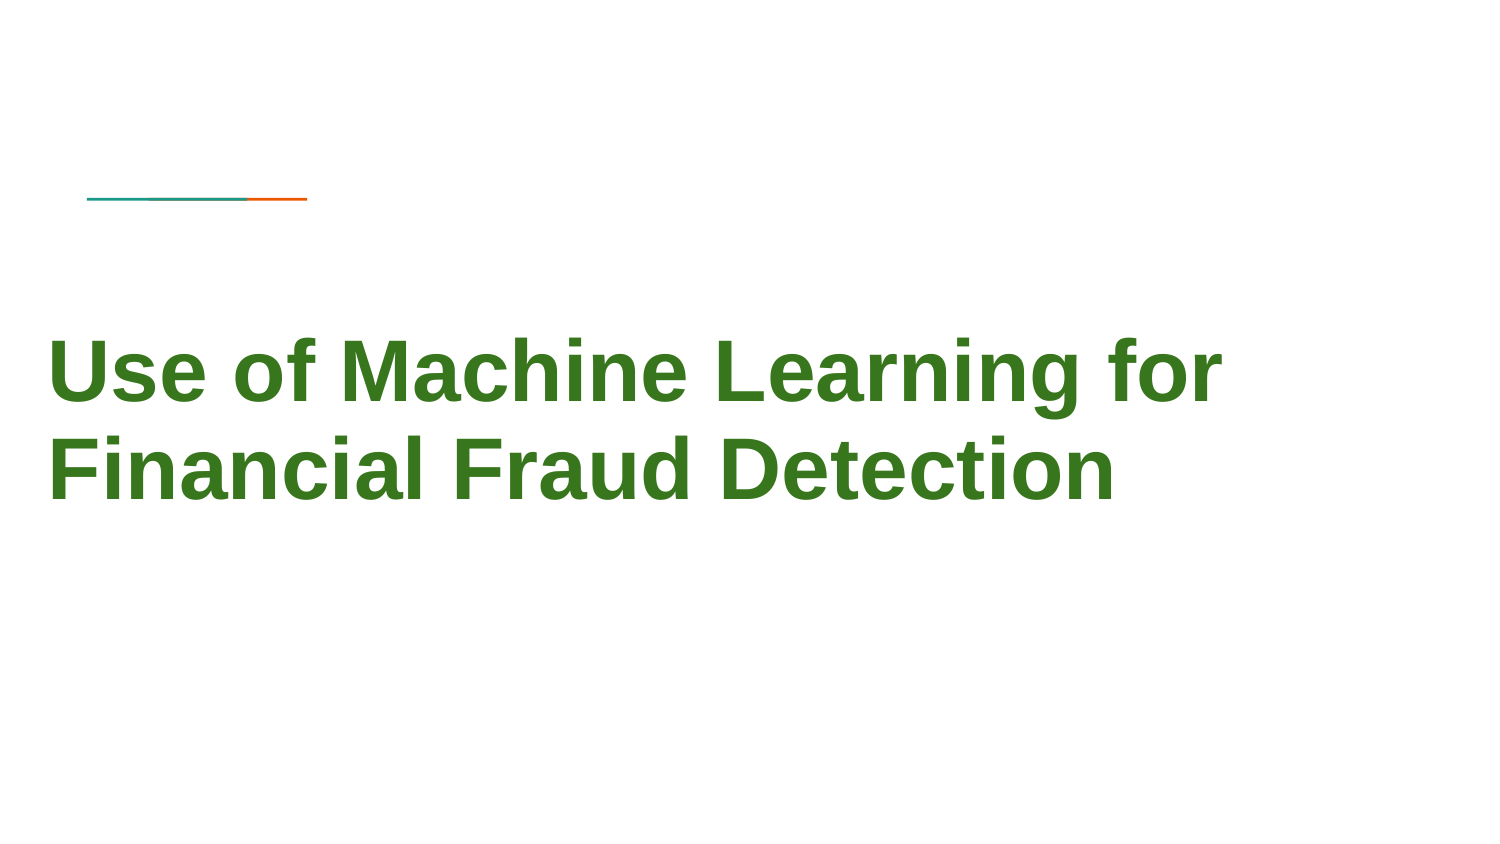

# Use of Machine Learning for Financial Fraud Detection